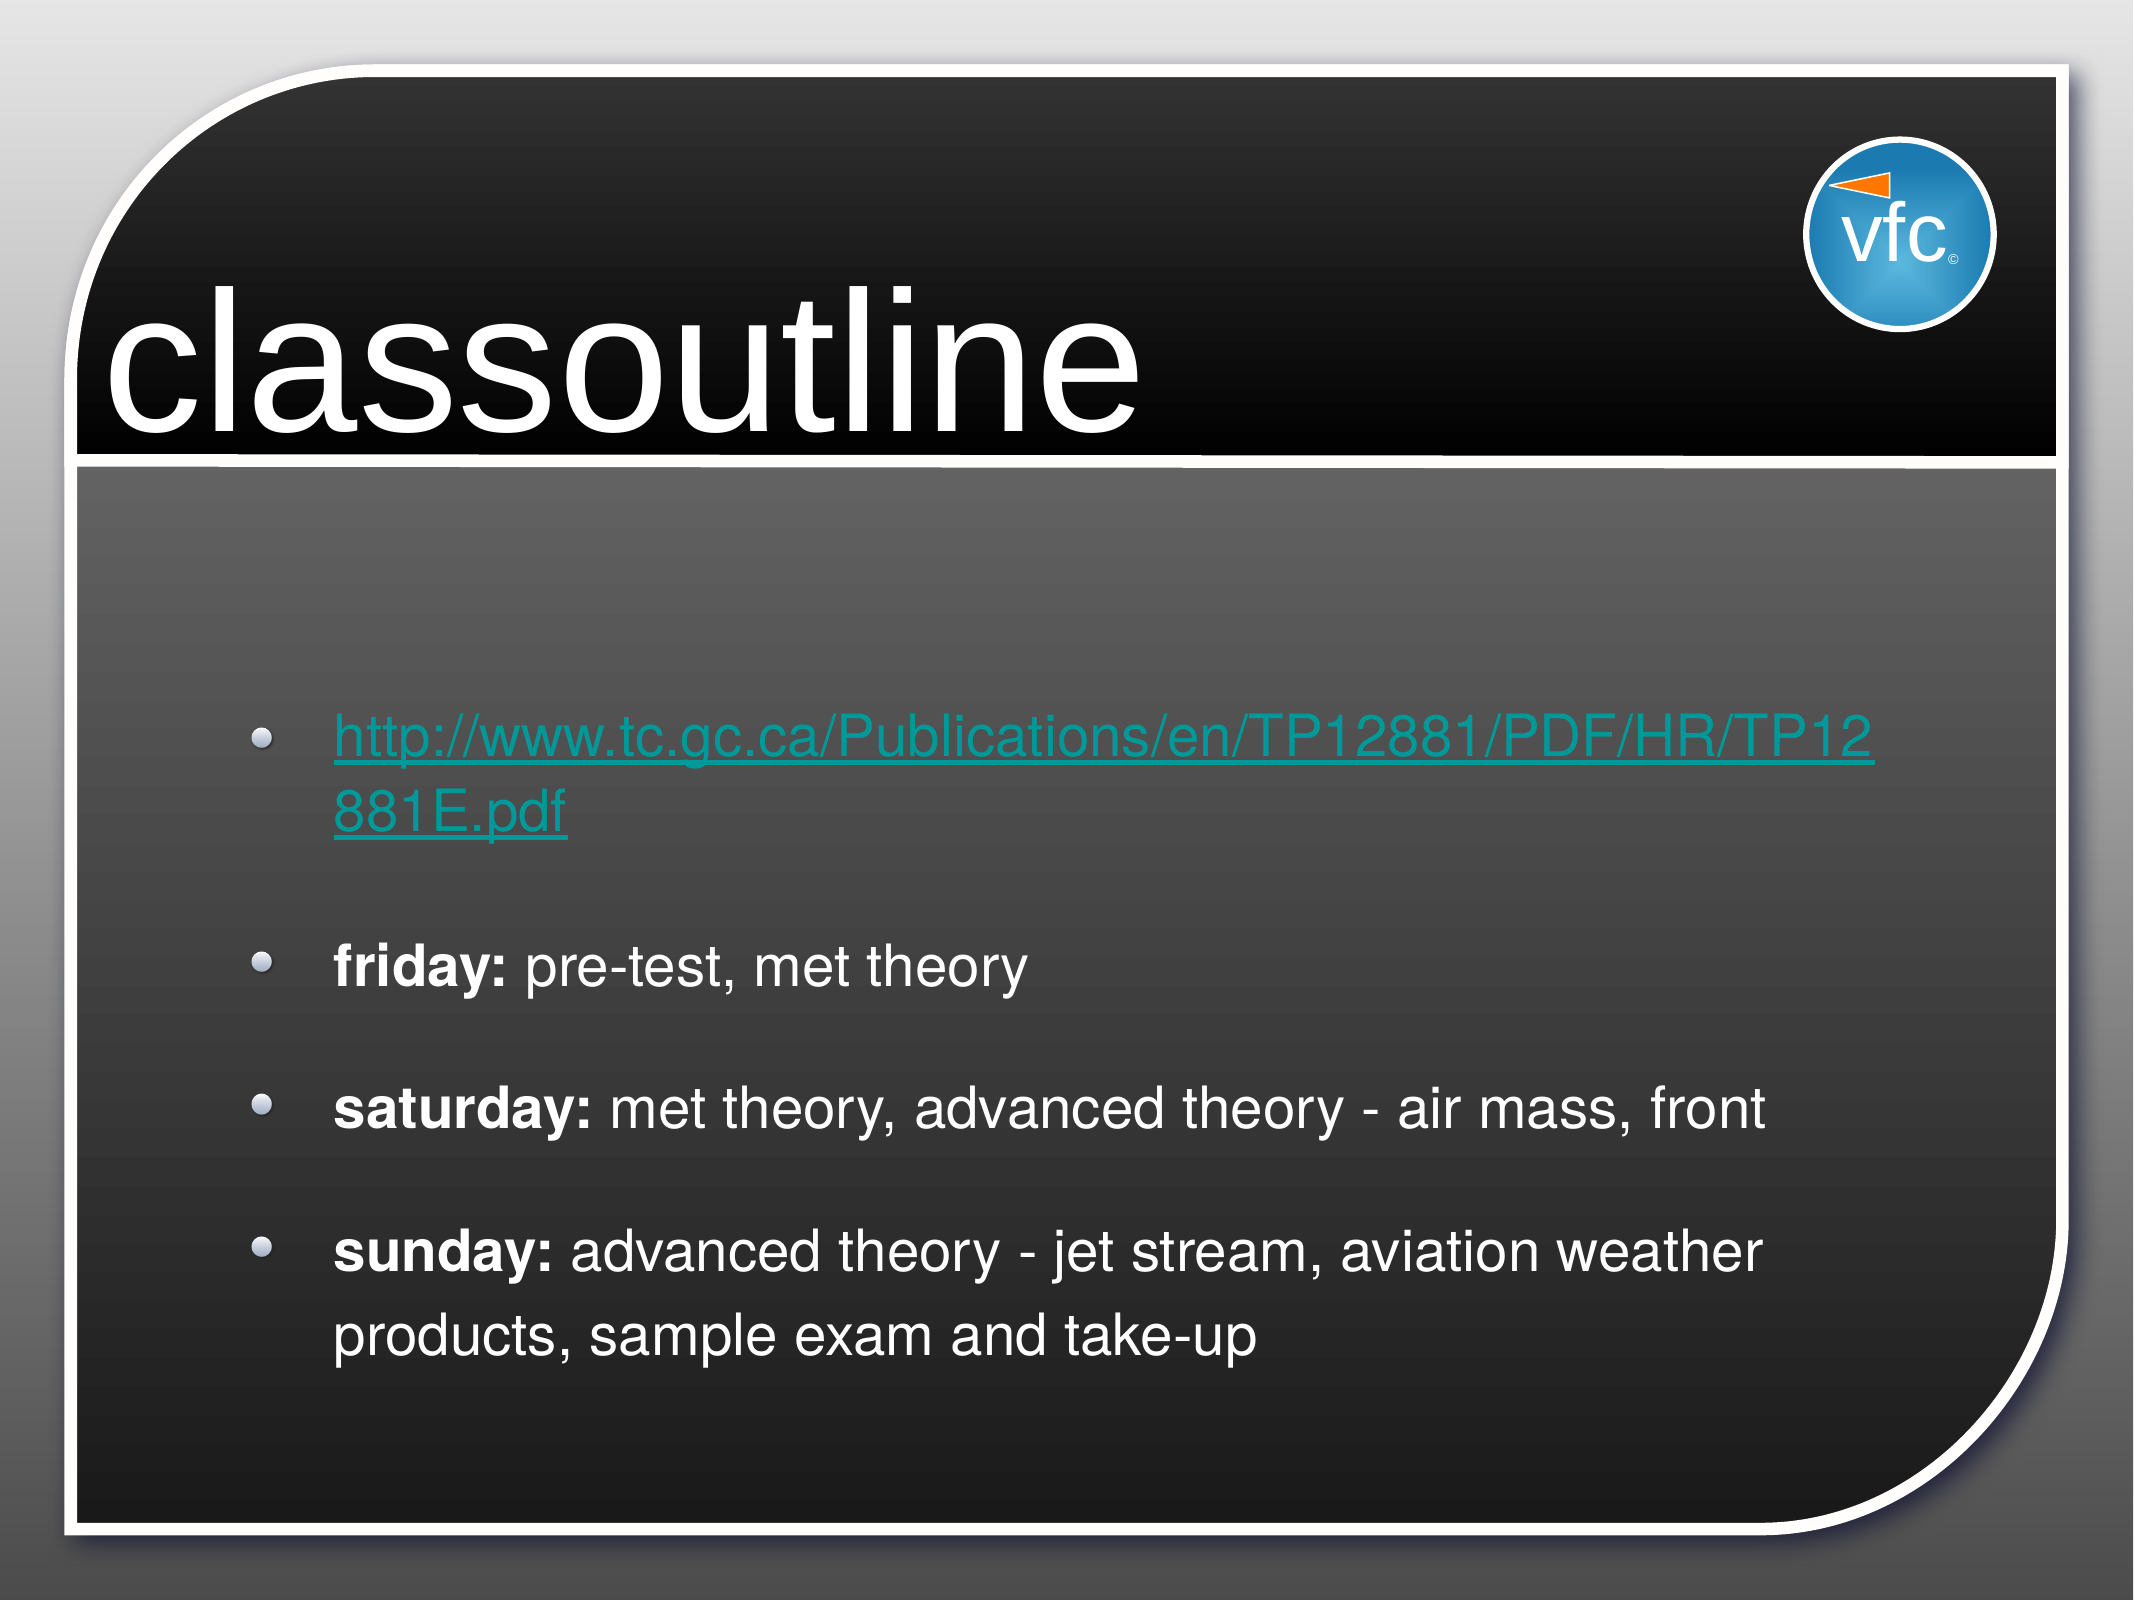

vfc©

# classoutline
http://www.tc.gc.ca/Publications/en/TP12881/PDF/HR/TP12881E.pdf
friday: pre-test, met theory
saturday: met theory, advanced theory - air mass, front
sunday: advanced theory - jet stream, aviation weather products, sample exam and take-up